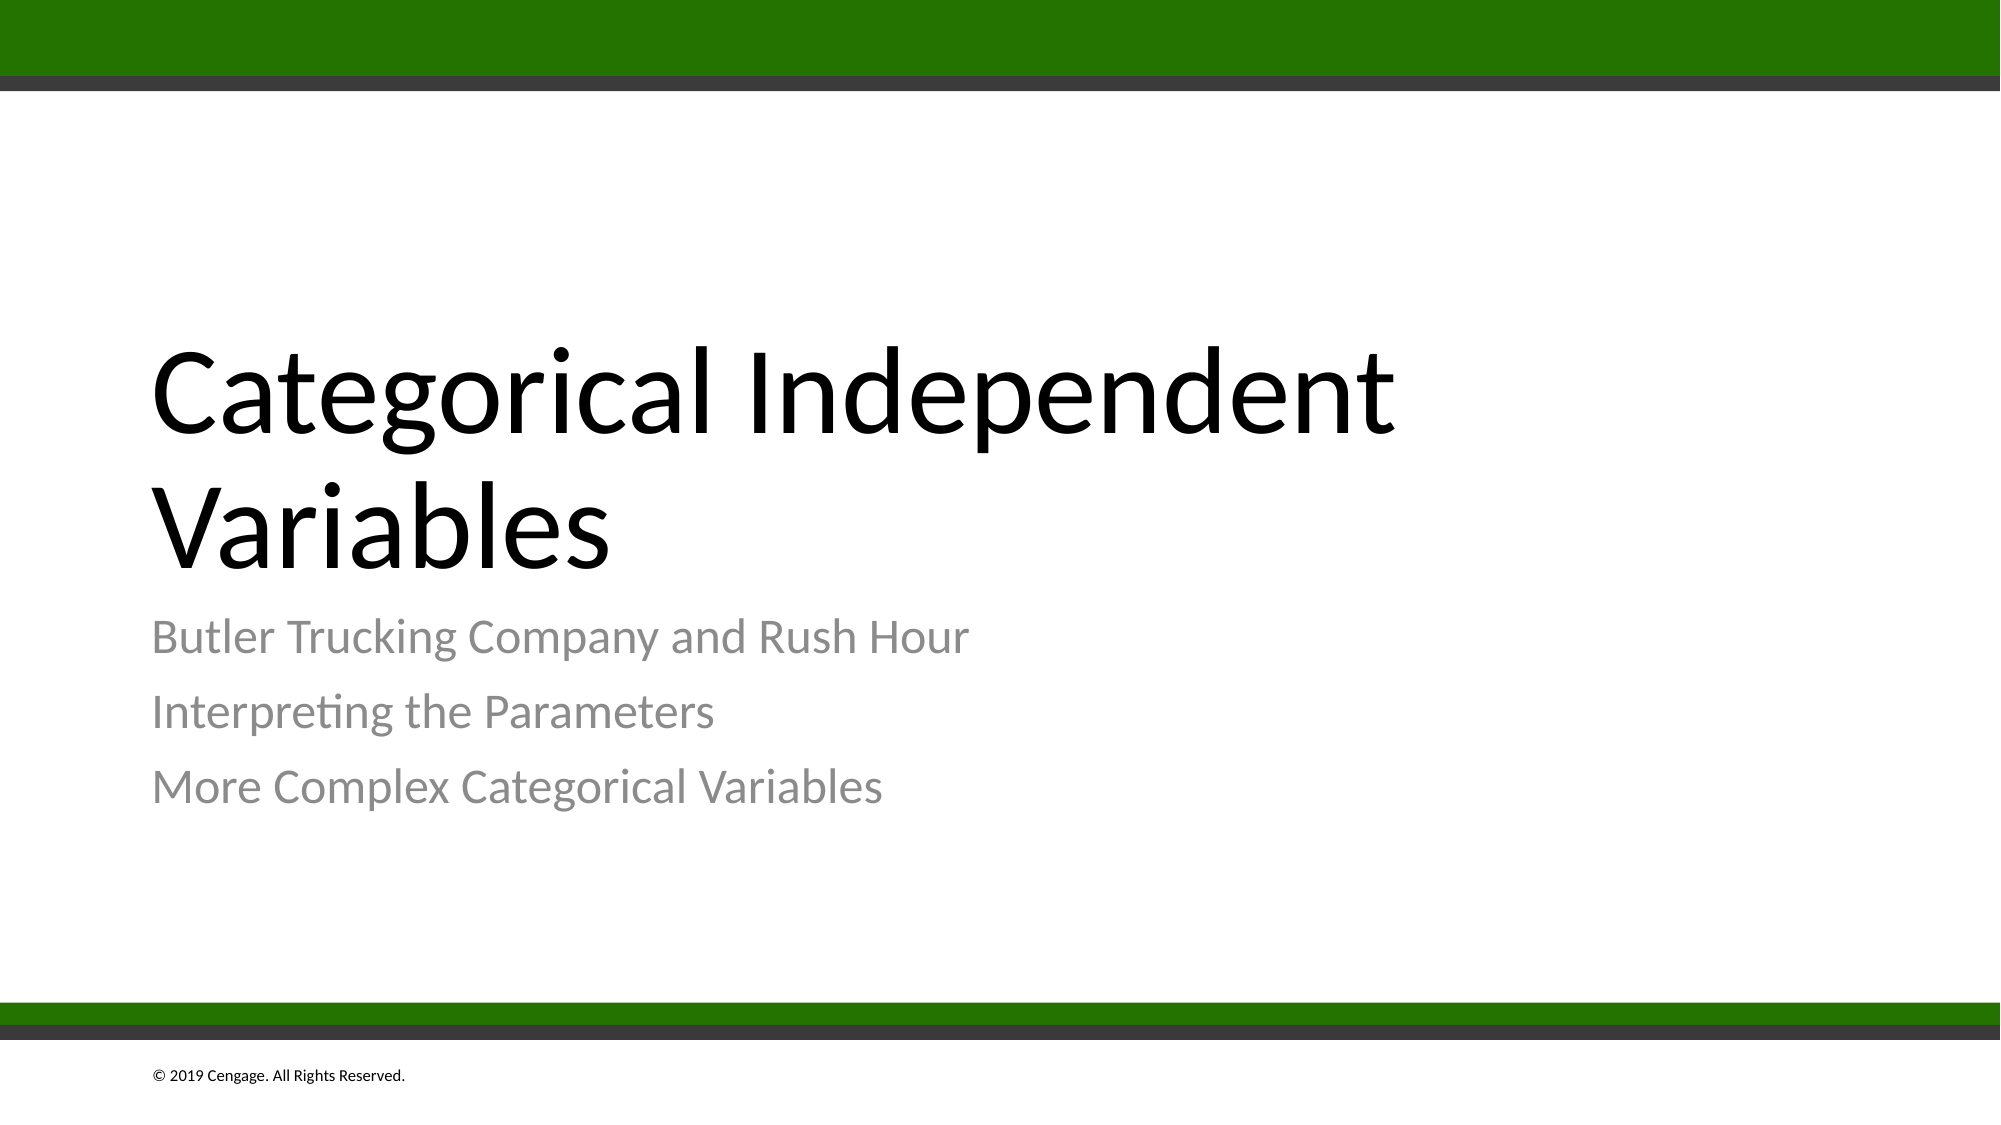

# Categorical Independent Variables
Butler Trucking Company and Rush Hour
Interpreting the Parameters
More Complex Categorical Variables